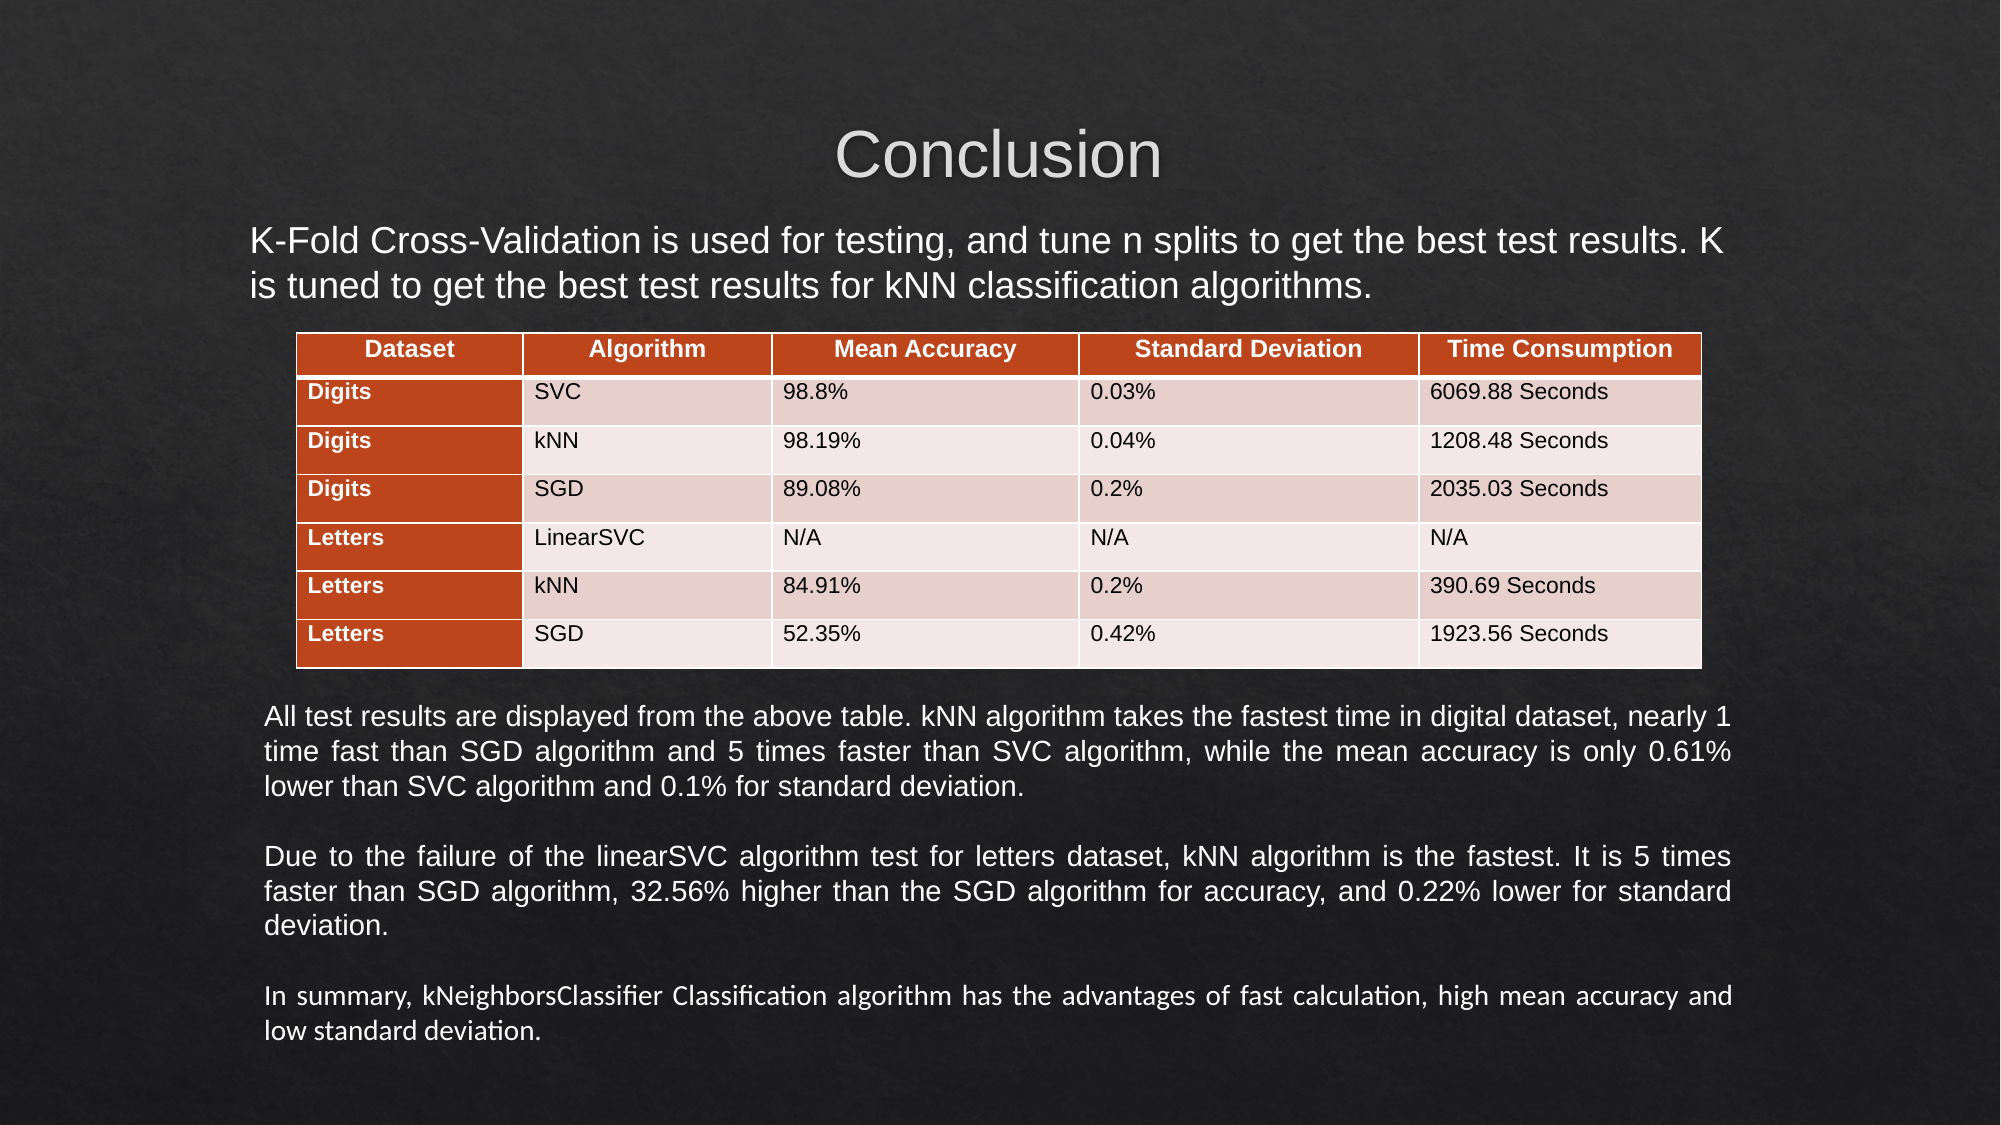

# Conclusion
K-Fold Cross-Validation is used for testing, and tune n splits to get the best test results. K is tuned to get the best test results for kNN classification algorithms.
| Dataset | Algorithm | Mean Accuracy | Standard Deviation | Time Consumption |
| --- | --- | --- | --- | --- |
| Digits | SVC | 98.8% | 0.03% | 6069.88 Seconds |
| Digits | kNN | 98.19% | 0.04% | 1208.48 Seconds |
| Digits | SGD | 89.08% | 0.2% | 2035.03 Seconds |
| Letters | LinearSVC | N/A | N/A | N/A |
| Letters | kNN | 84.91% | 0.2% | 390.69 Seconds |
| Letters | SGD | 52.35% | 0.42% | 1923.56 Seconds |
All test results are displayed from the above table. kNN algorithm takes the fastest time in digital dataset, nearly 1 time fast than SGD algorithm and 5 times faster than SVC algorithm, while the mean accuracy is only 0.61% lower than SVC algorithm and 0.1% for standard deviation.

Due to the failure of the linearSVC algorithm test for letters dataset, kNN algorithm is the fastest. It is 5 times faster than SGD algorithm, 32.56% higher than the SGD algorithm for accuracy, and 0.22% lower for standard deviation.

In summary, kNeighborsClassifier Classification algorithm has the advantages of fast calculation, high mean accuracy and low standard deviation.